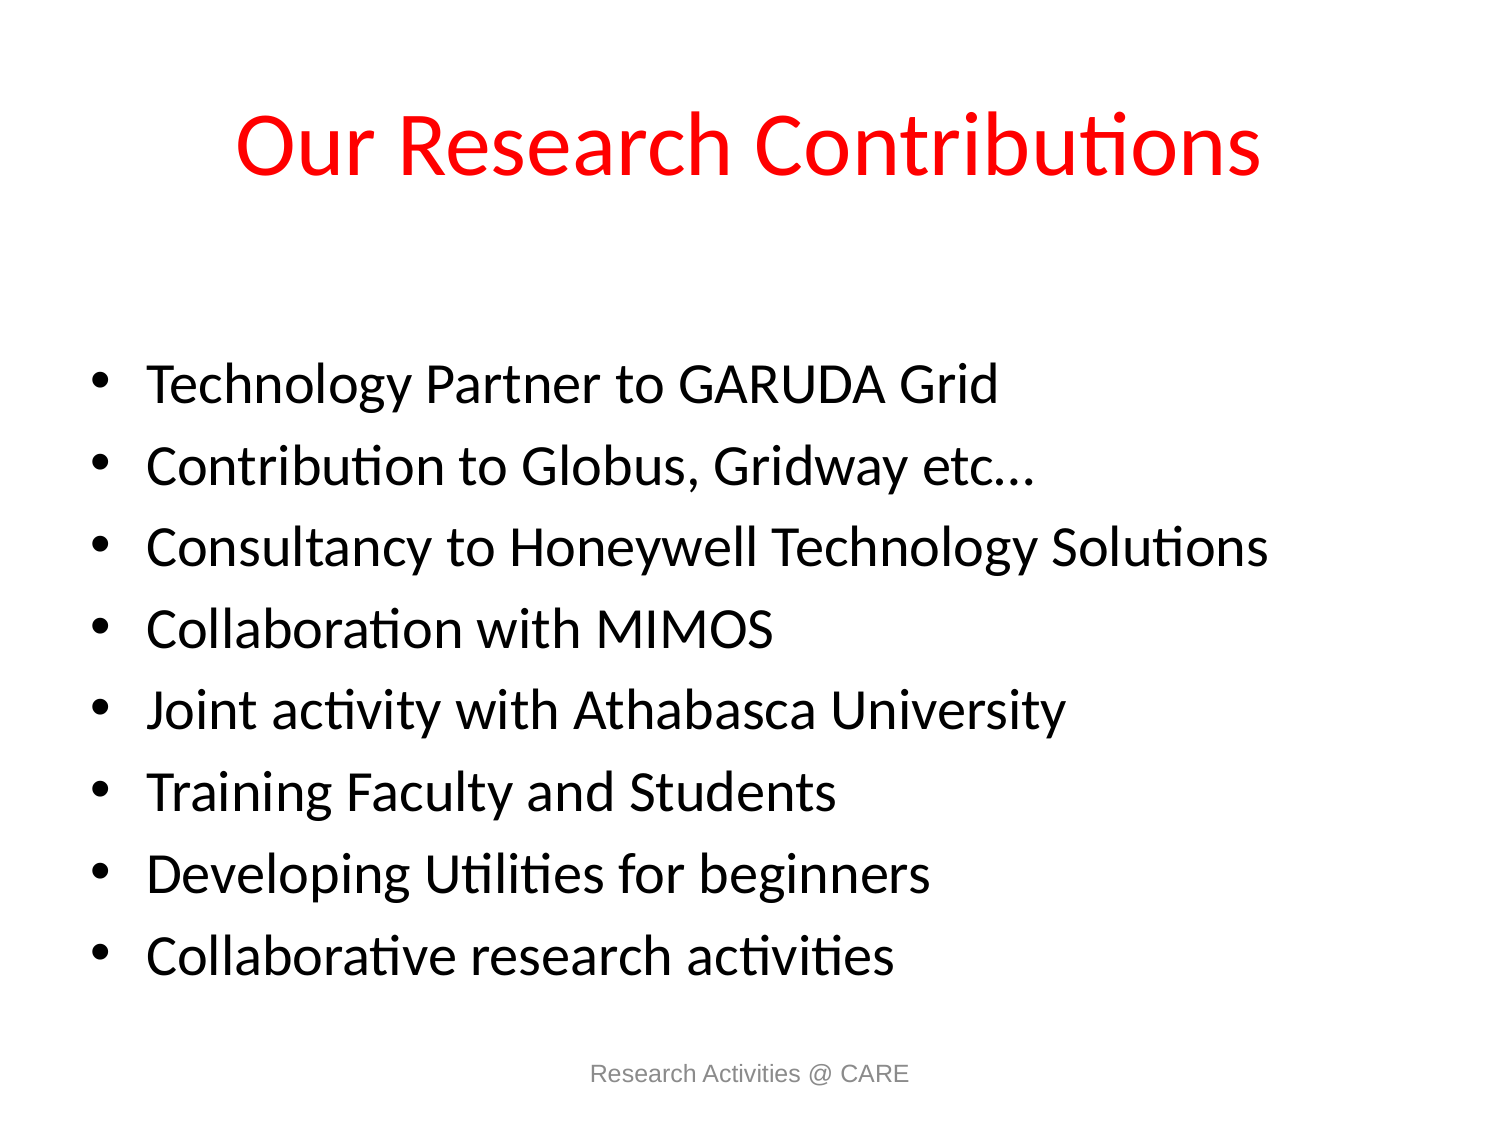

# Our Research Contributions
Technology Partner to GARUDA Grid
Contribution to Globus, Gridway etc…
Consultancy to Honeywell Technology Solutions
Collaboration with MIMOS
Joint activity with Athabasca University
Training Faculty and Students
Developing Utilities for beginners
Collaborative research activities
Research Activities @ CARE